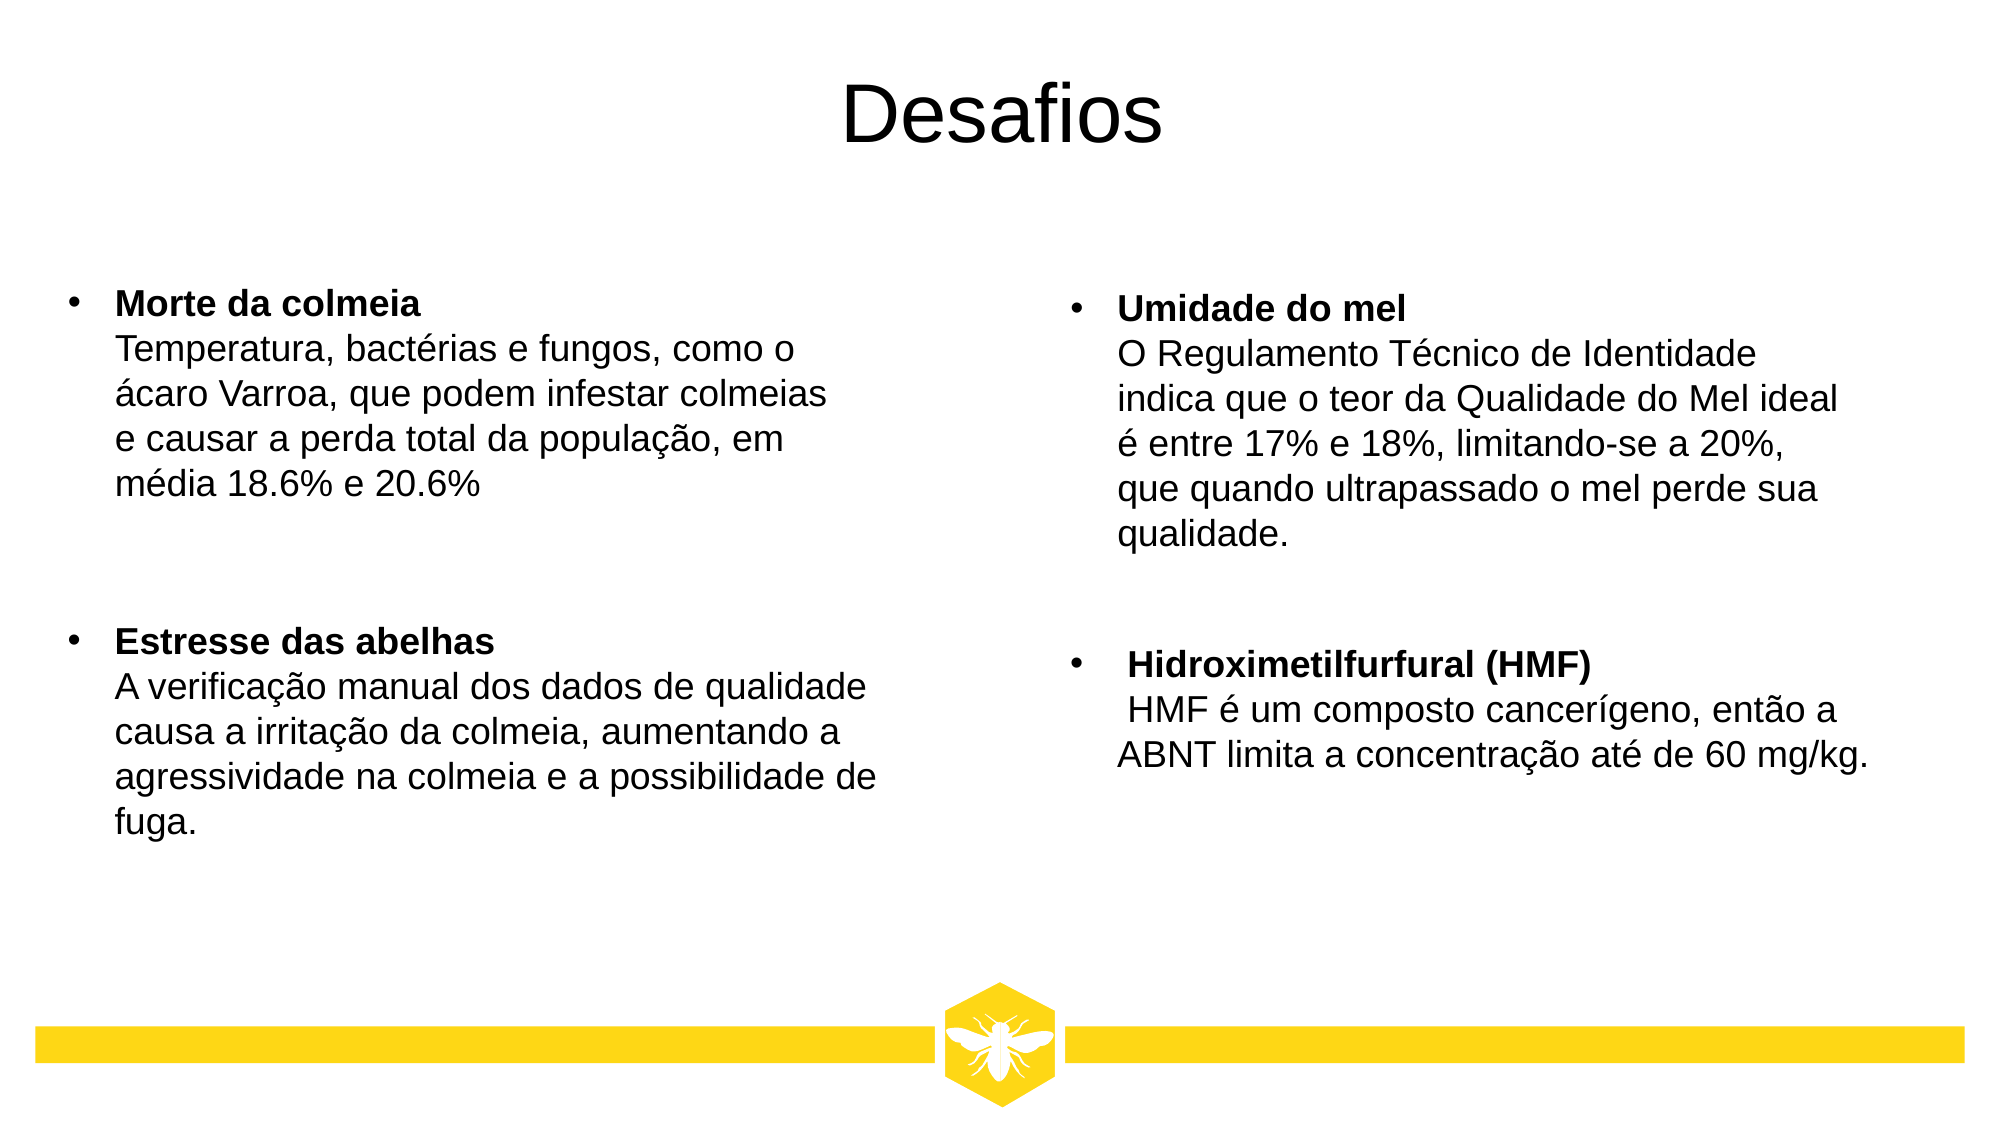

Desafios
Morte da colmeia
Temperatura, bactérias e fungos, como o ácaro Varroa, que podem infestar colmeias e causar a perda total da população, em média 18.6% e 20.6%
Umidade do mel
O Regulamento Técnico de Identidade indica que o teor da Qualidade do Mel ideal é entre 17% e 18%, limitando-se a 20%, que quando ultrapassado o mel perde sua qualidade.

Estresse das abelhas
A verificação manual dos dados de qualidade causa a irritação da colmeia, aumentando a agressividade na colmeia e a possibilidade de fuga.
 Hidroximetilfurfural (HMF)
 HMF é um composto cancerígeno, então a ABNT limita a concentração até de 60 mg/kg.